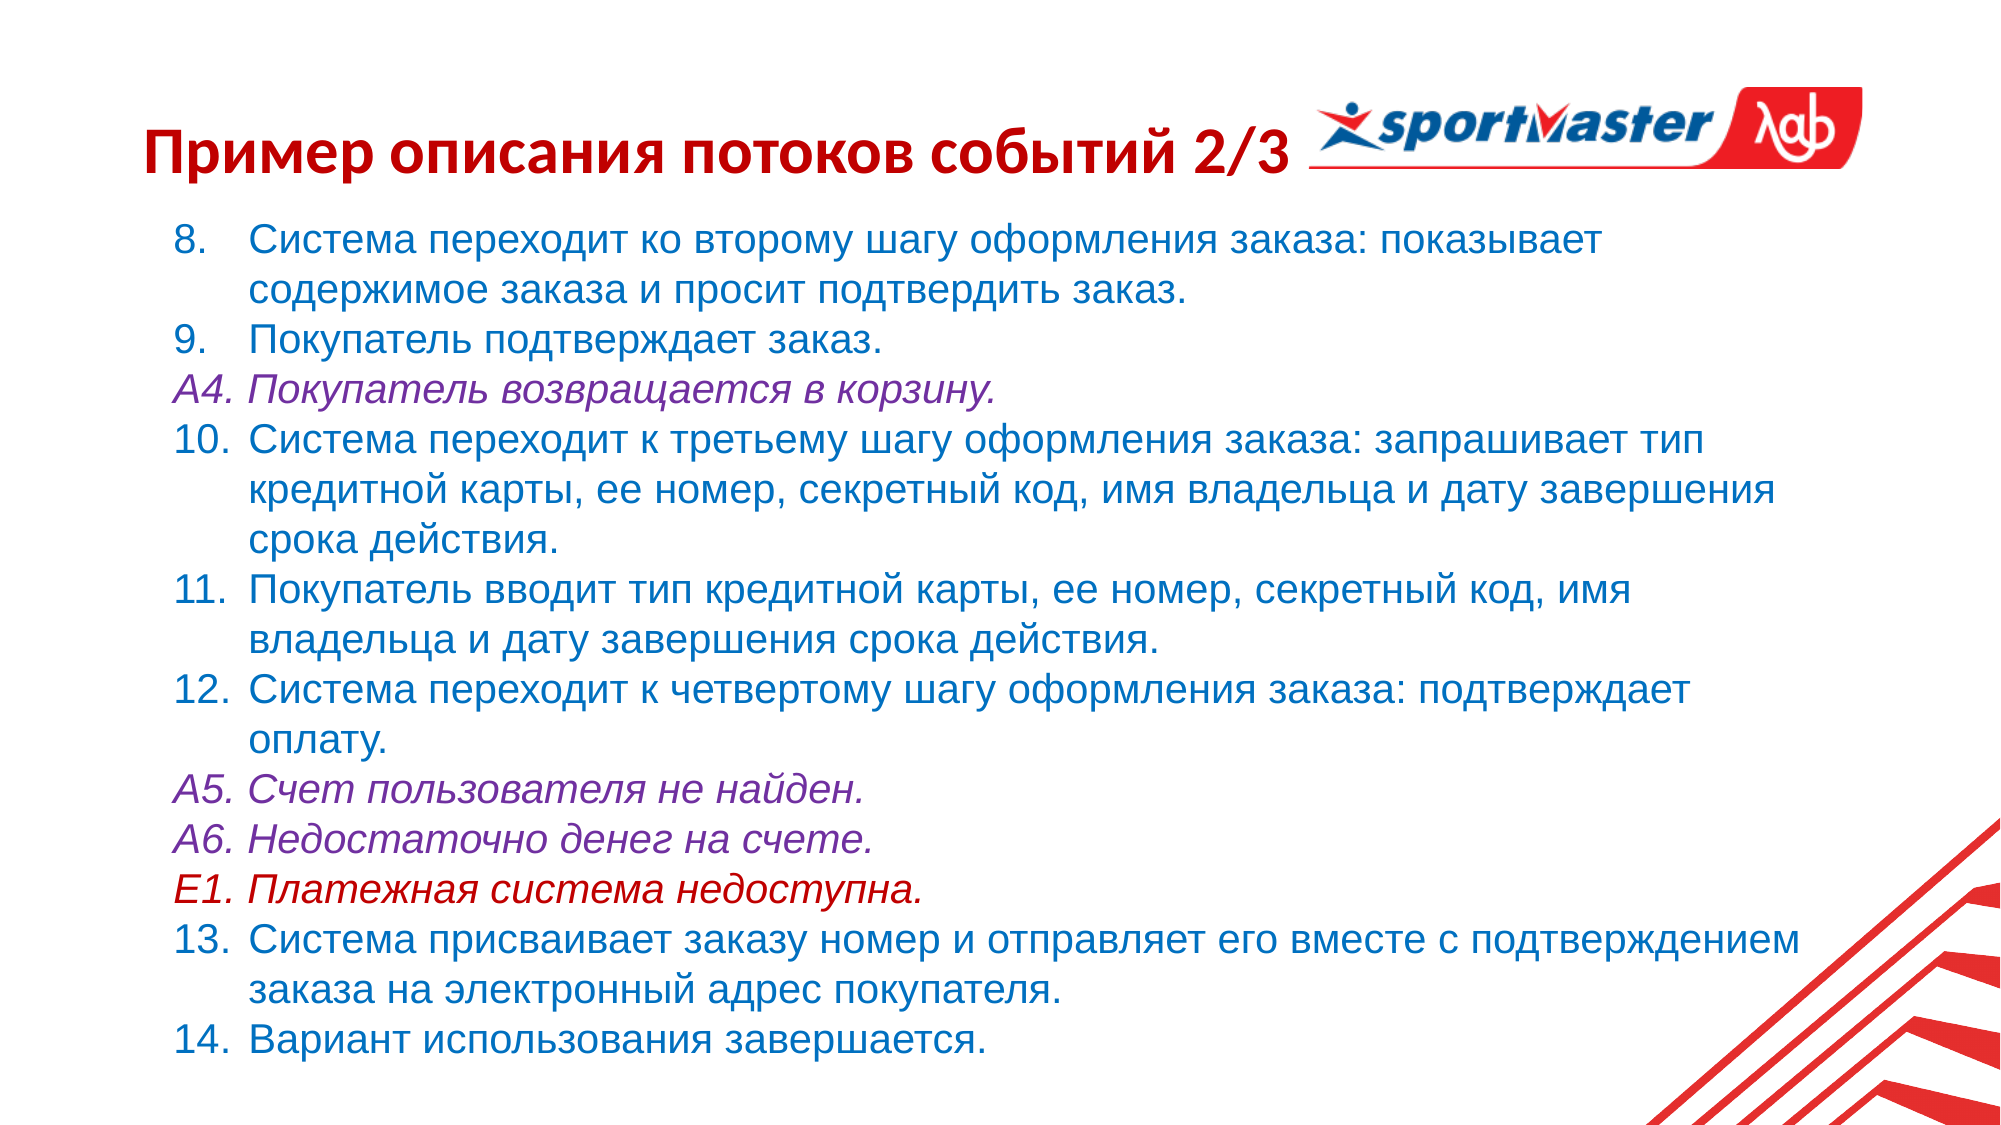

Пример описания потоков событий 2/3
Система переходит ко второму шагу оформления заказа: показывает содержимое заказа и просит подтвердить заказ.
Покупатель подтверждает заказ.
А4. Покупатель возвращается в корзину.
Система переходит к третьему шагу оформления заказа: запрашивает тип кредитной карты, ее номер, секретный код, имя владельца и дату завершения срока действия.
Покупатель вводит тип кредитной карты, ее номер, секретный код, имя владельца и дату завершения срока действия.
Система переходит к четвертому шагу оформления заказа: подтверждает оплату.
А5. Счет пользователя не найден.
А6. Недостаточно денег на счете.
Е1. Платежная система недоступна.
Система присваивает заказу номер и отправляет его вместе с подтверждением заказа на электронный адрес покупателя.
Вариант использования завершается.